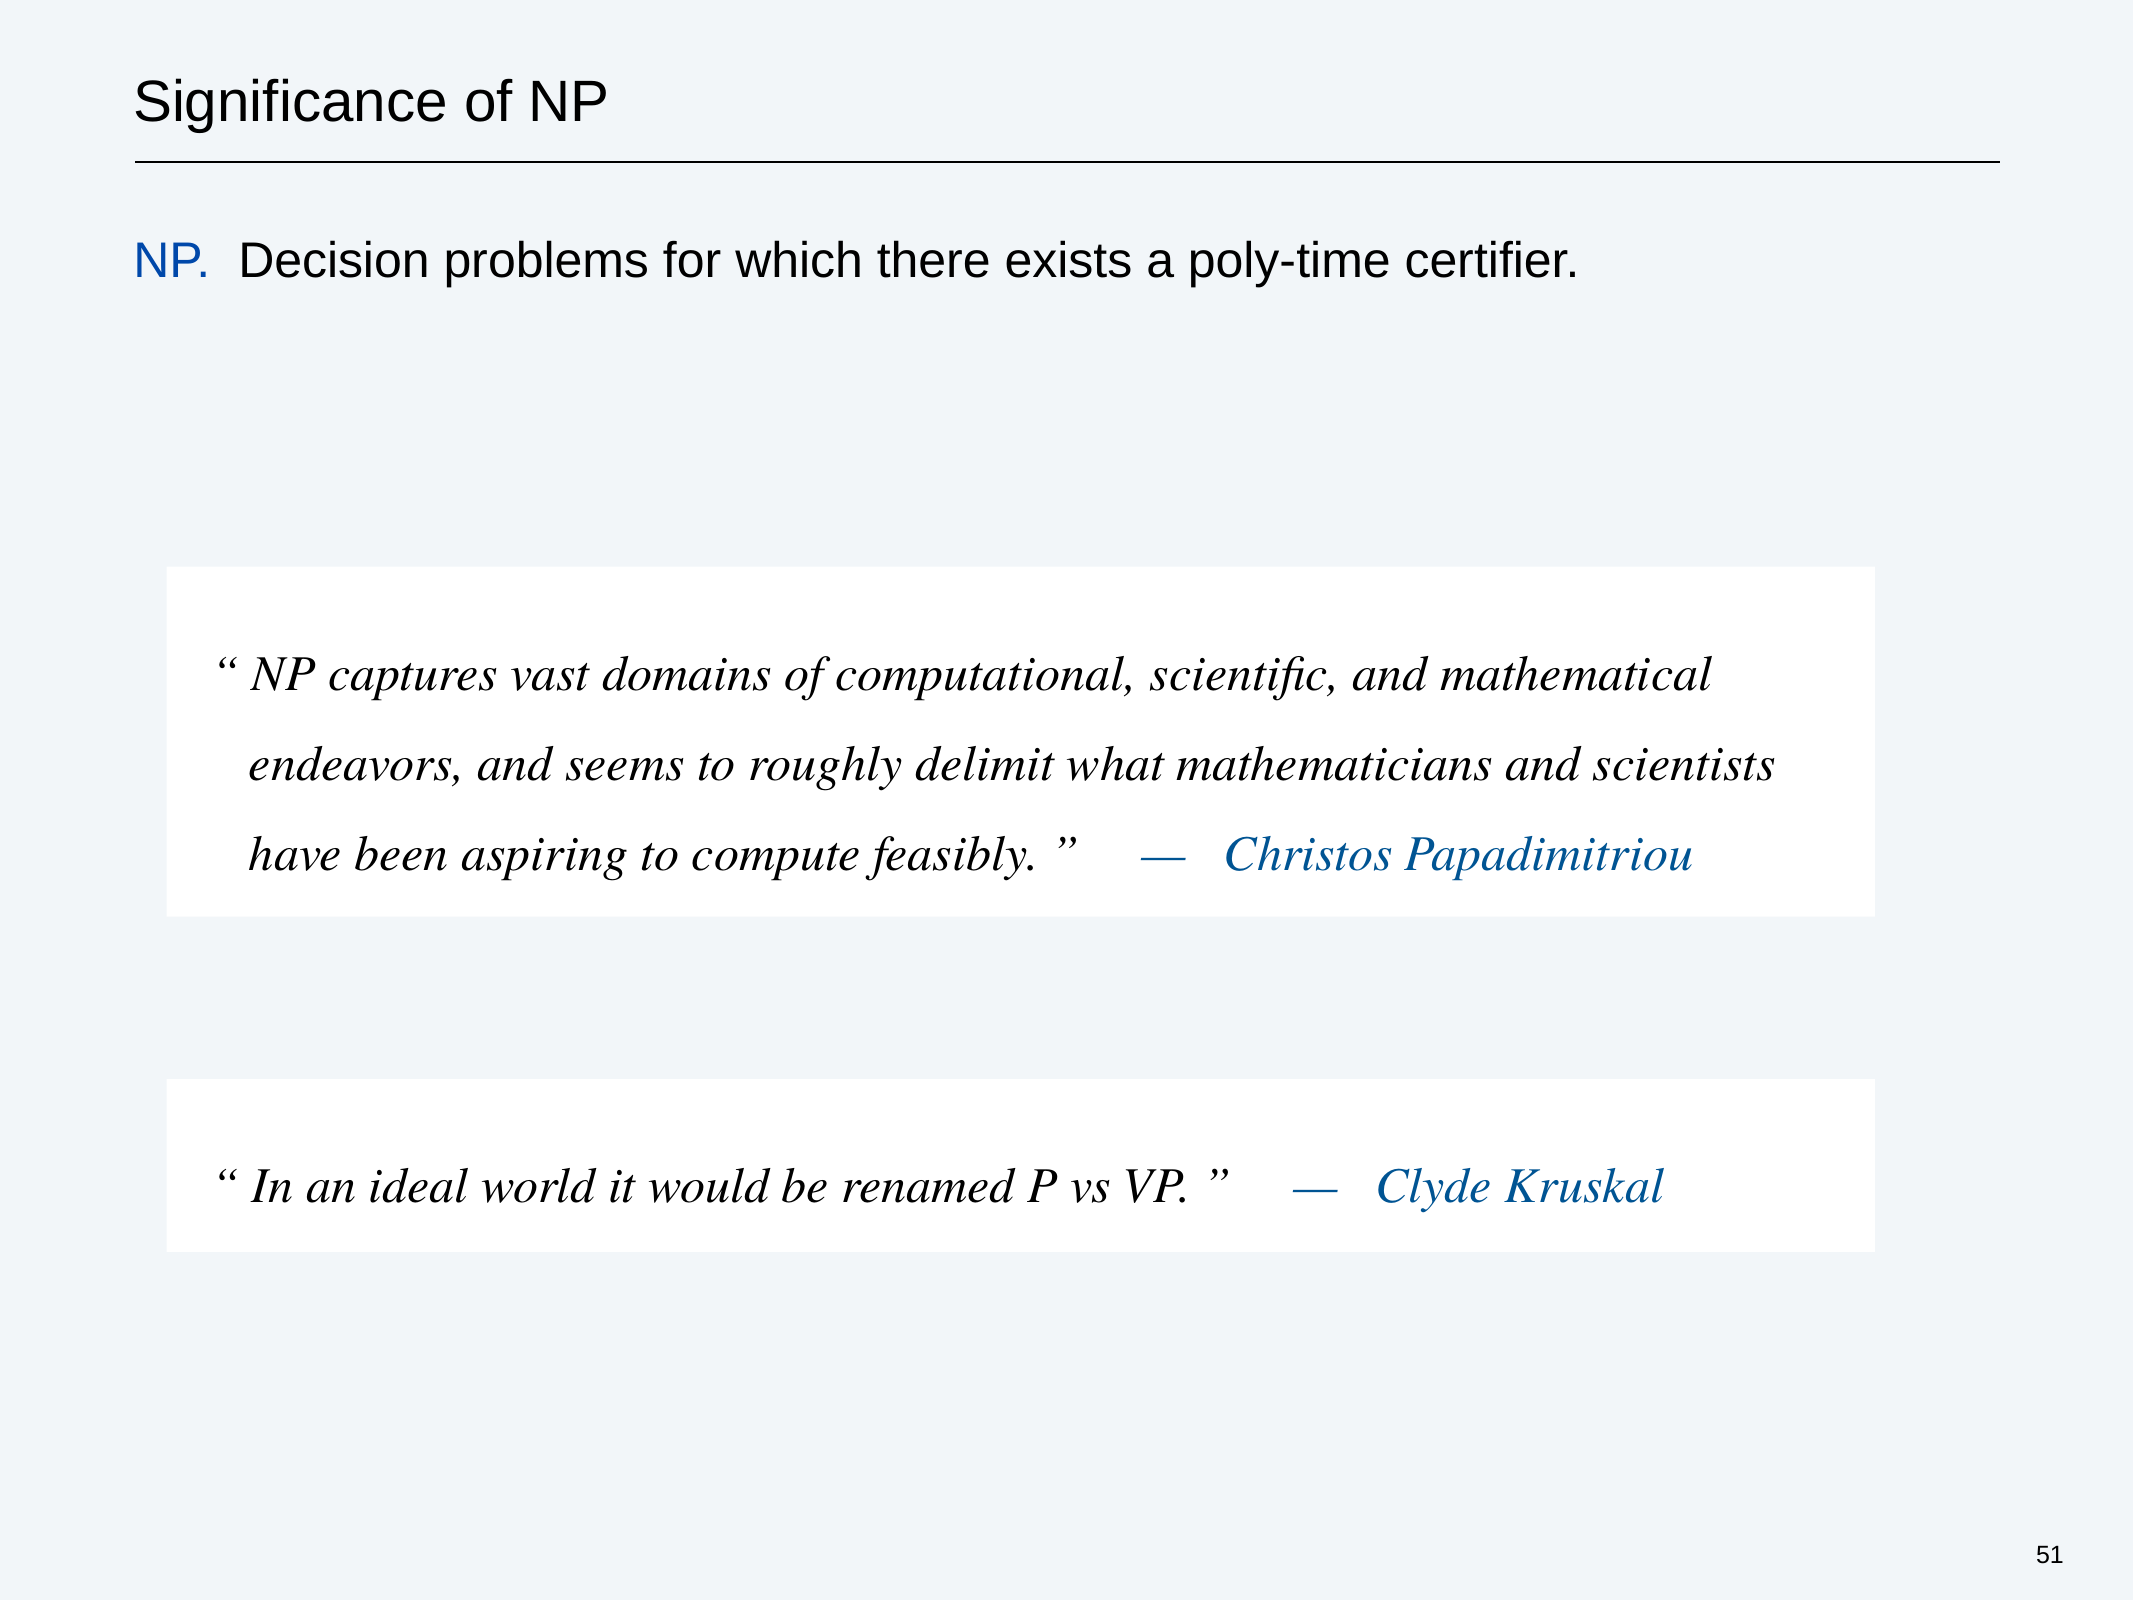

# Significance of NP

NP.  Decision problems for which there exists a poly-time certifier.
“ NP captures vast domains of computational, scientific, and mathematical
   endeavors, and seems to roughly delimit what mathematicians and scientists
   have been aspiring to compute feasibly. ”     —   Christos Papadimitriou
“ In an ideal world it would be renamed P vs VP. ”     —   Clyde Kruskal
51